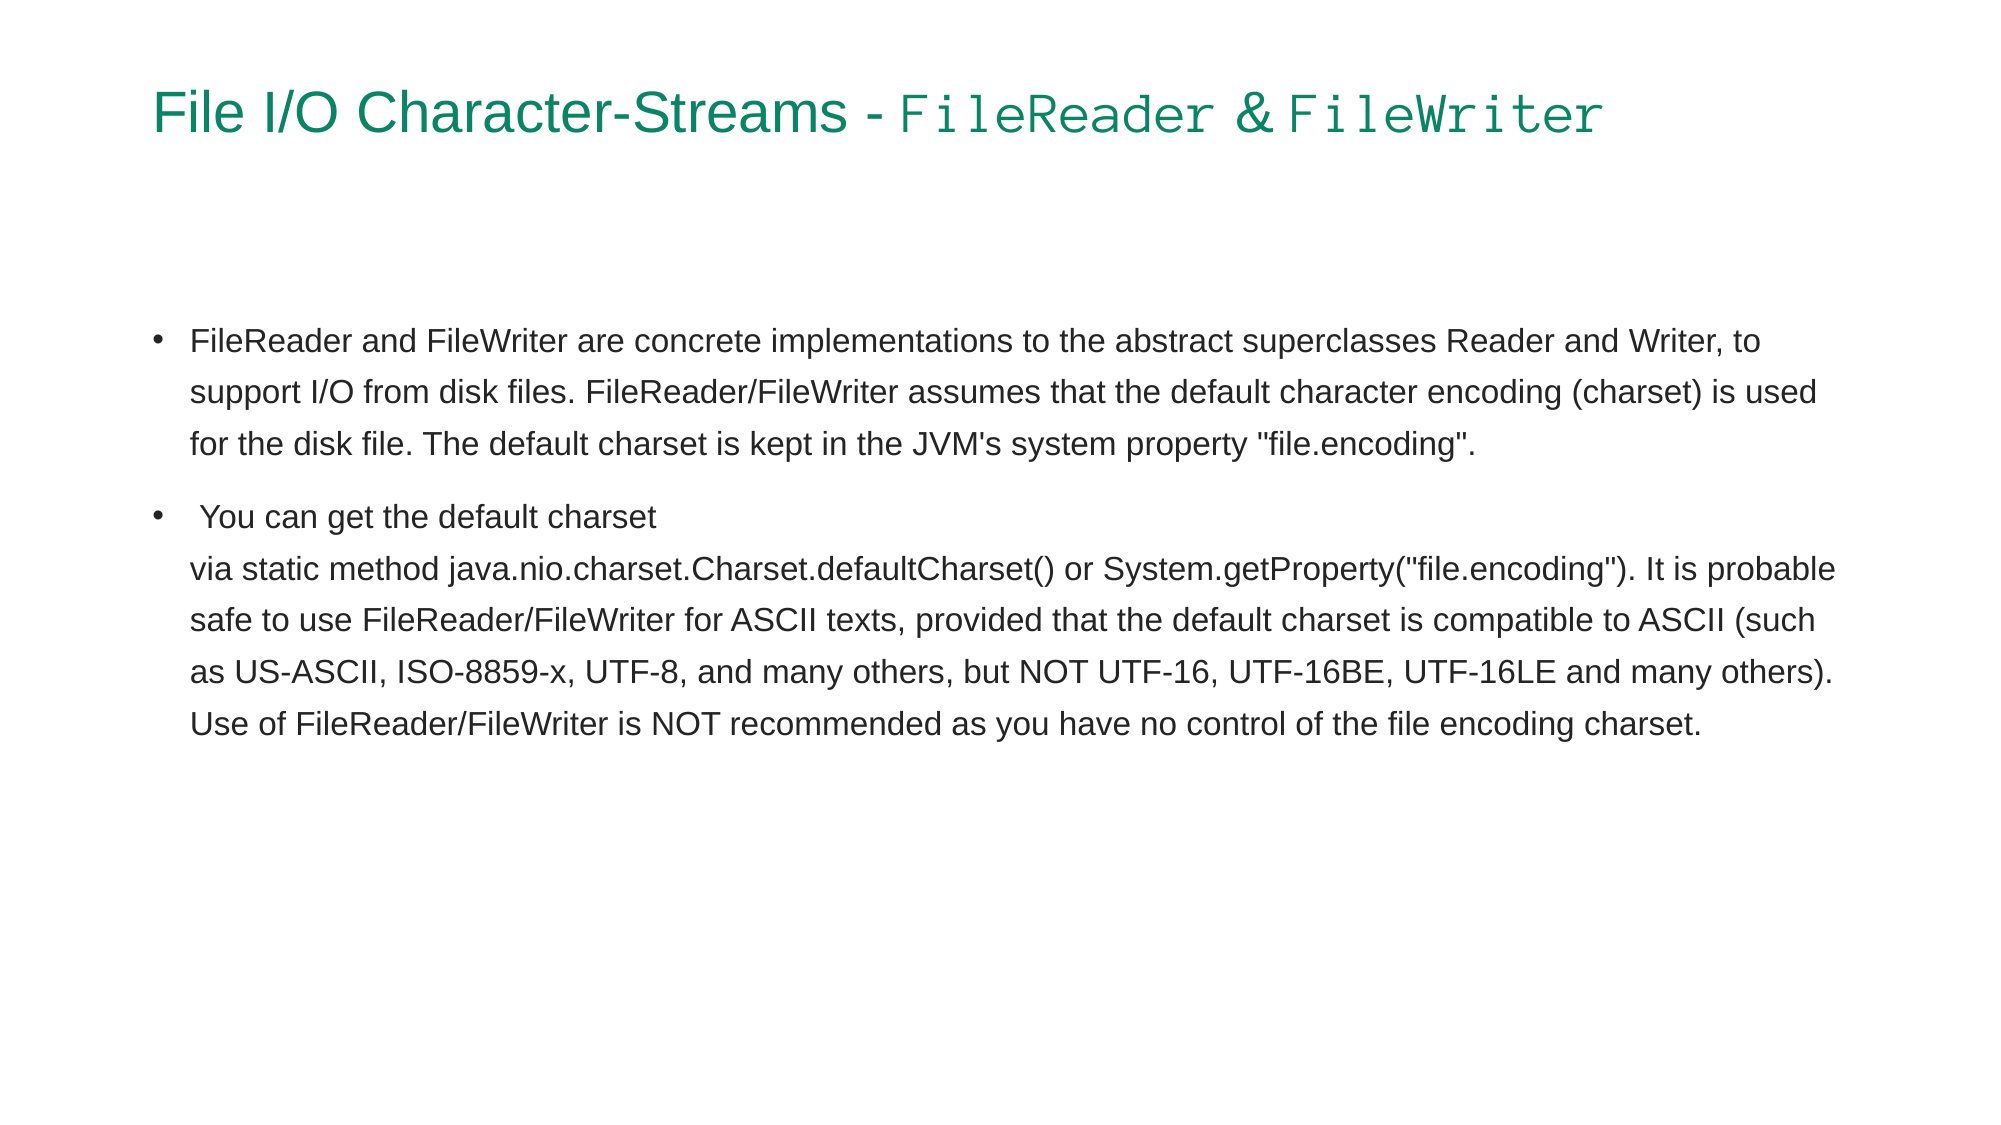

# File I/O Character-Streams - FileReader & FileWriter
FileReader and FileWriter are concrete implementations to the abstract superclasses Reader and Writer, to support I/O from disk files. FileReader/FileWriter assumes that the default character encoding (charset) is used for the disk file. The default charset is kept in the JVM's system property "file.encoding".
 You can get the default charset via static method java.nio.charset.Charset.defaultCharset() or System.getProperty("file.encoding"). It is probable safe to use FileReader/FileWriter for ASCII texts, provided that the default charset is compatible to ASCII (such as US-ASCII, ISO-8859-x, UTF-8, and many others, but NOT UTF-16, UTF-16BE, UTF-16LE and many others). Use of FileReader/FileWriter is NOT recommended as you have no control of the file encoding charset.